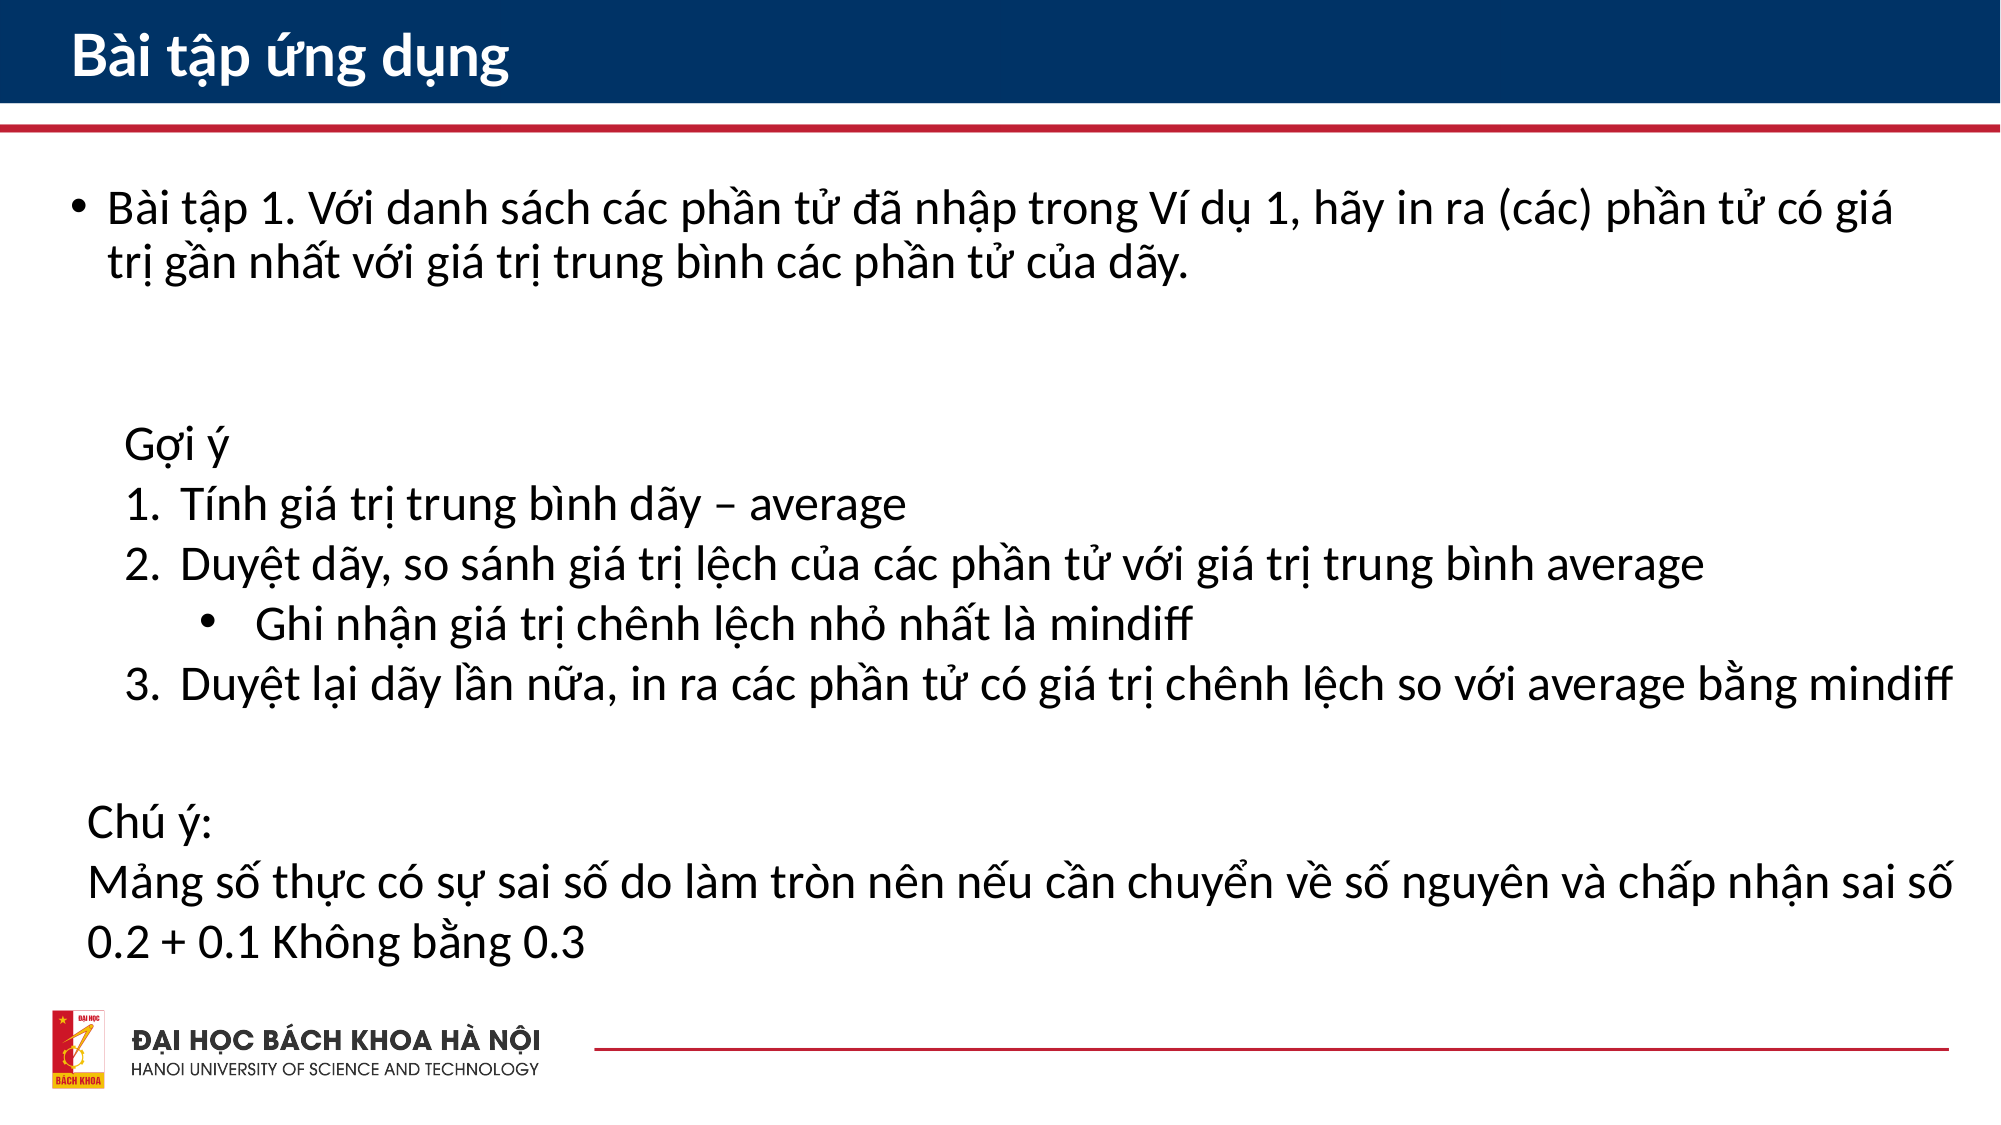

# Bài tập ứng dụng
Bài tập 1. Với danh sách các phần tử đã nhập trong Ví dụ 1, hãy in ra (các) phần tử có giá trị gần nhất với giá trị trung bình các phần tử của dãy.
Gợi ý
Tính giá trị trung bình dãy – average
Duyệt dãy, so sánh giá trị lệch của các phần tử với giá trị trung bình average
Ghi nhận giá trị chênh lệch nhỏ nhất là mindiff
Duyệt lại dãy lần nữa, in ra các phần tử có giá trị chênh lệch so với average bằng mindiff
Chú ý:
Mảng số thực có sự sai số do làm tròn nên nếu cần chuyển về số nguyên và chấp nhận sai số
0.2 + 0.1 Không bằng 0.3